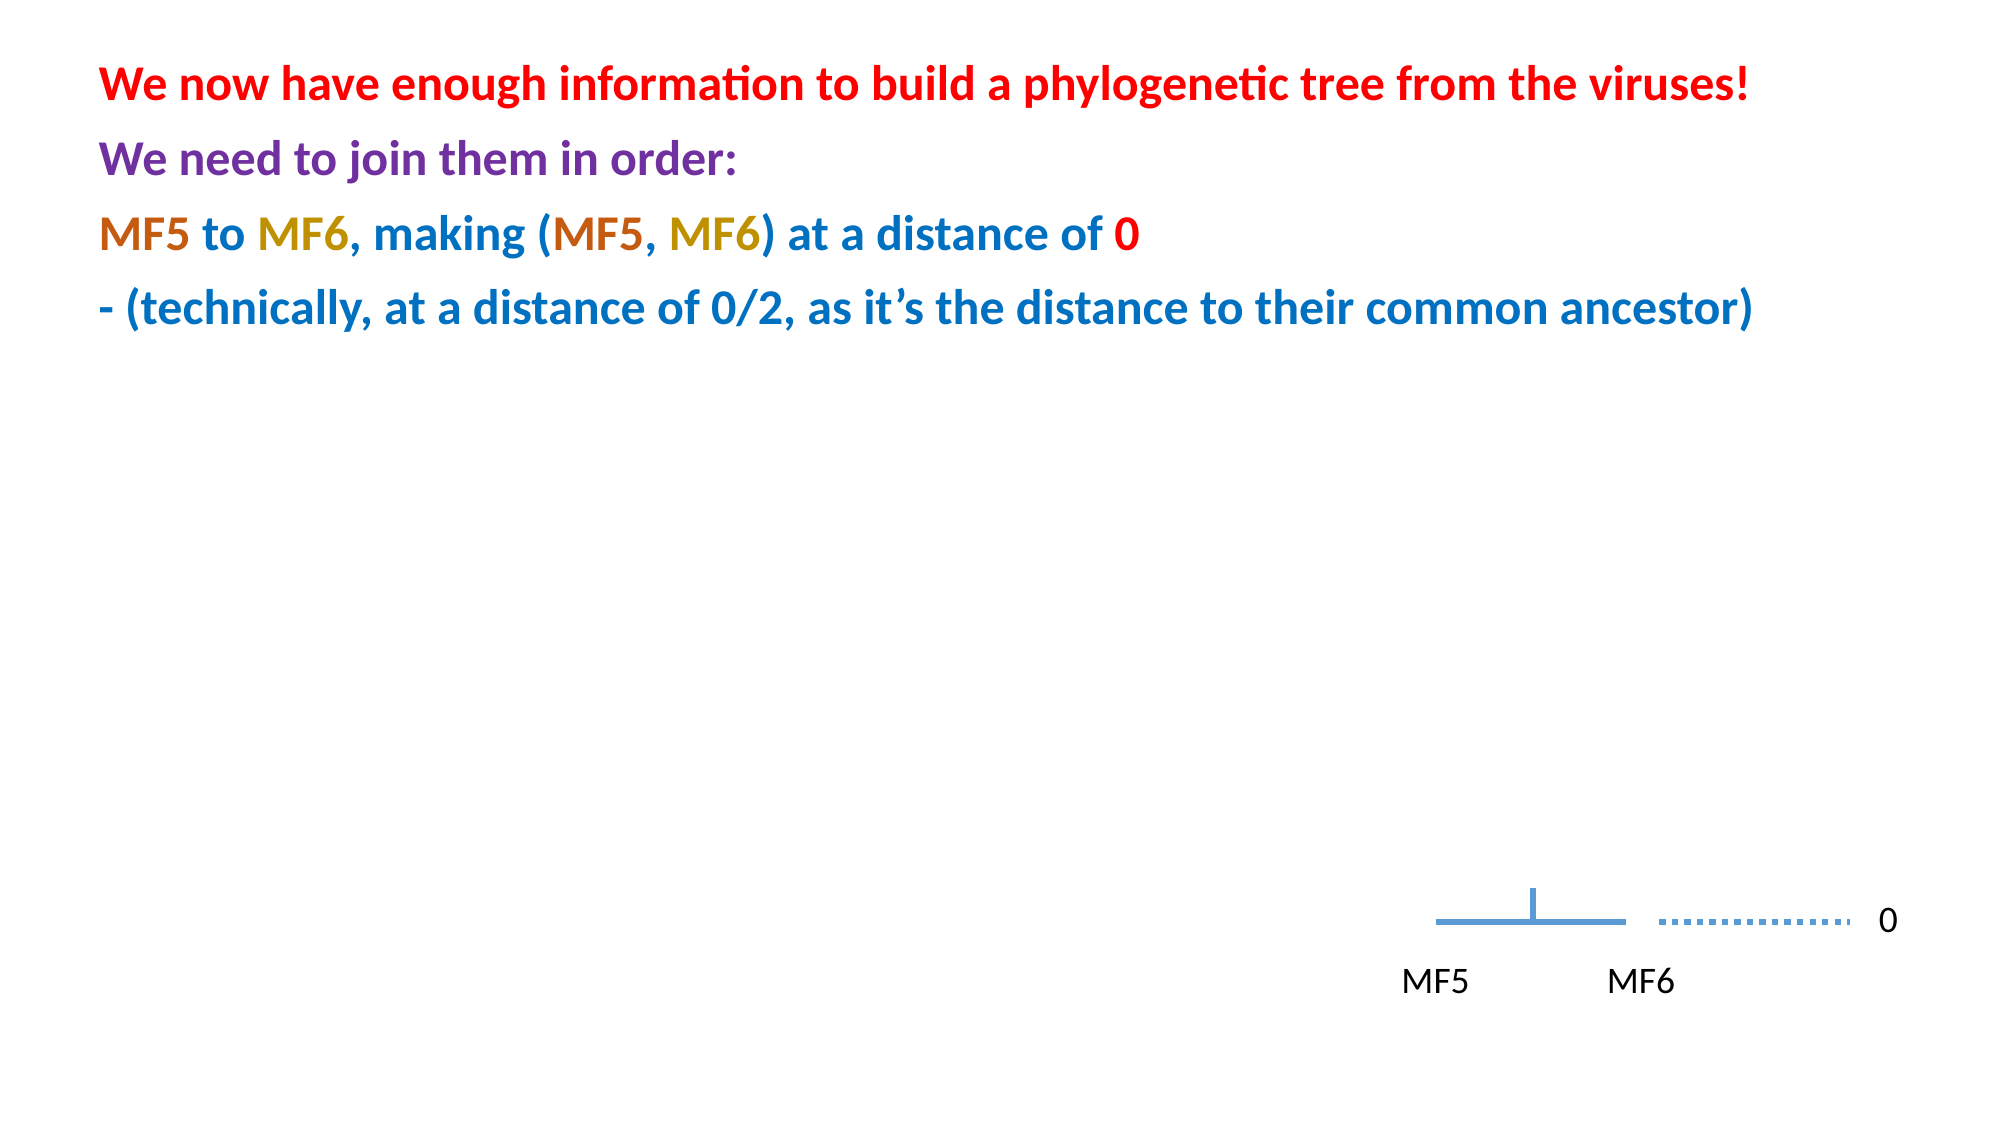

We now have enough information to build a phylogenetic tree from the viruses!
We need to join them in order:
MF5 to MF6, making (MF5, MF6) at a distance of 0
- (technically, at a distance of 0/2, as it’s the distance to their common ancestor)

0
MF5
MF6